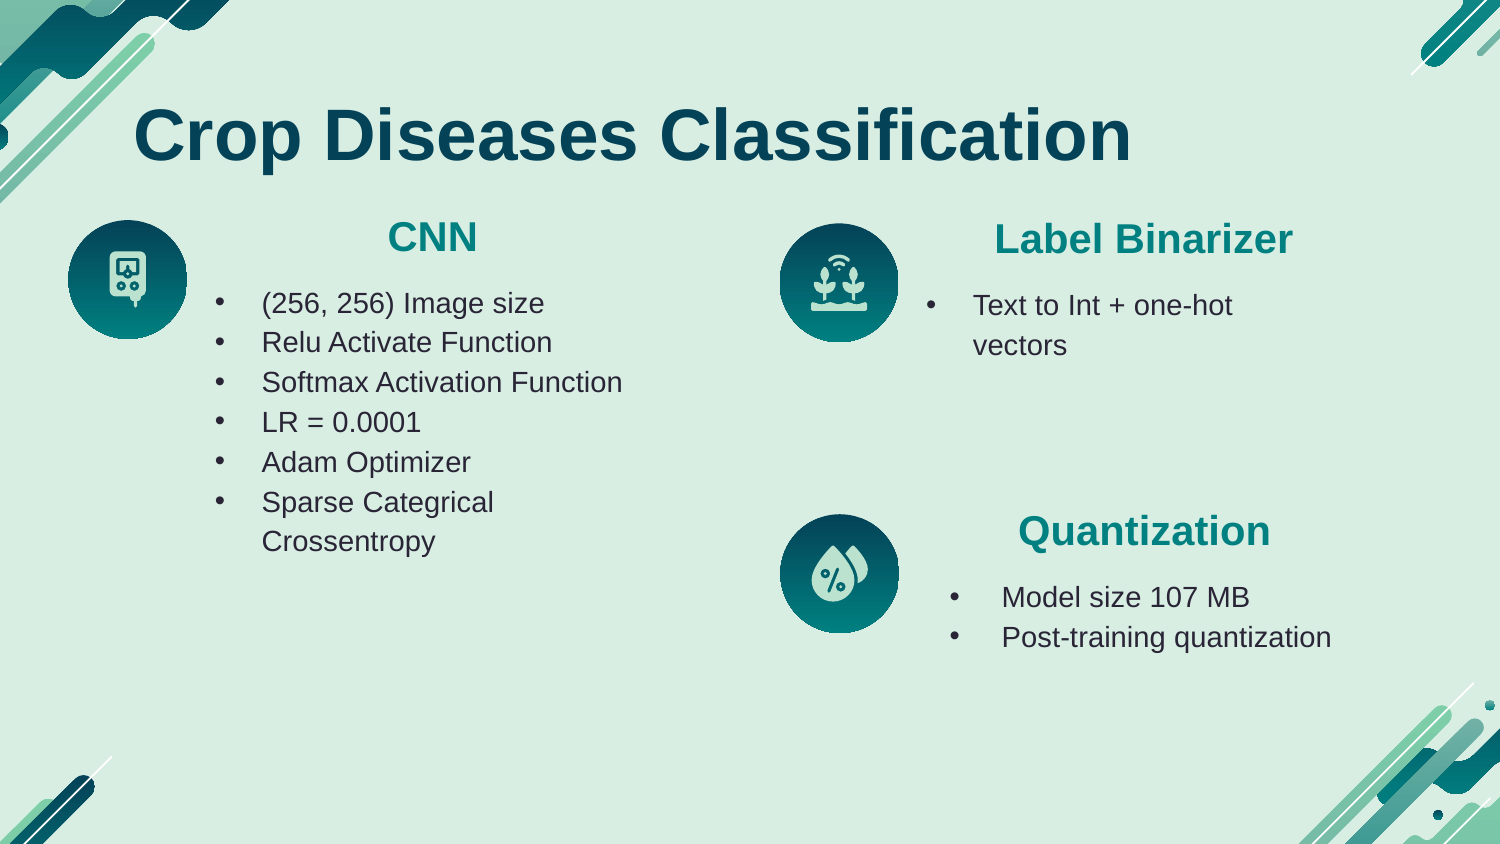

# Crop Diseases Classification
CNN
Label Binarizer

(256, 256) Image size
Relu Activate Function
Softmax Activation Function
LR = 0.0001
Adam Optimizer
Sparse Categrical Crossentropy

Text to Int + one-hot vectors

Quantization

Model size 107 MB
Post-training quantization